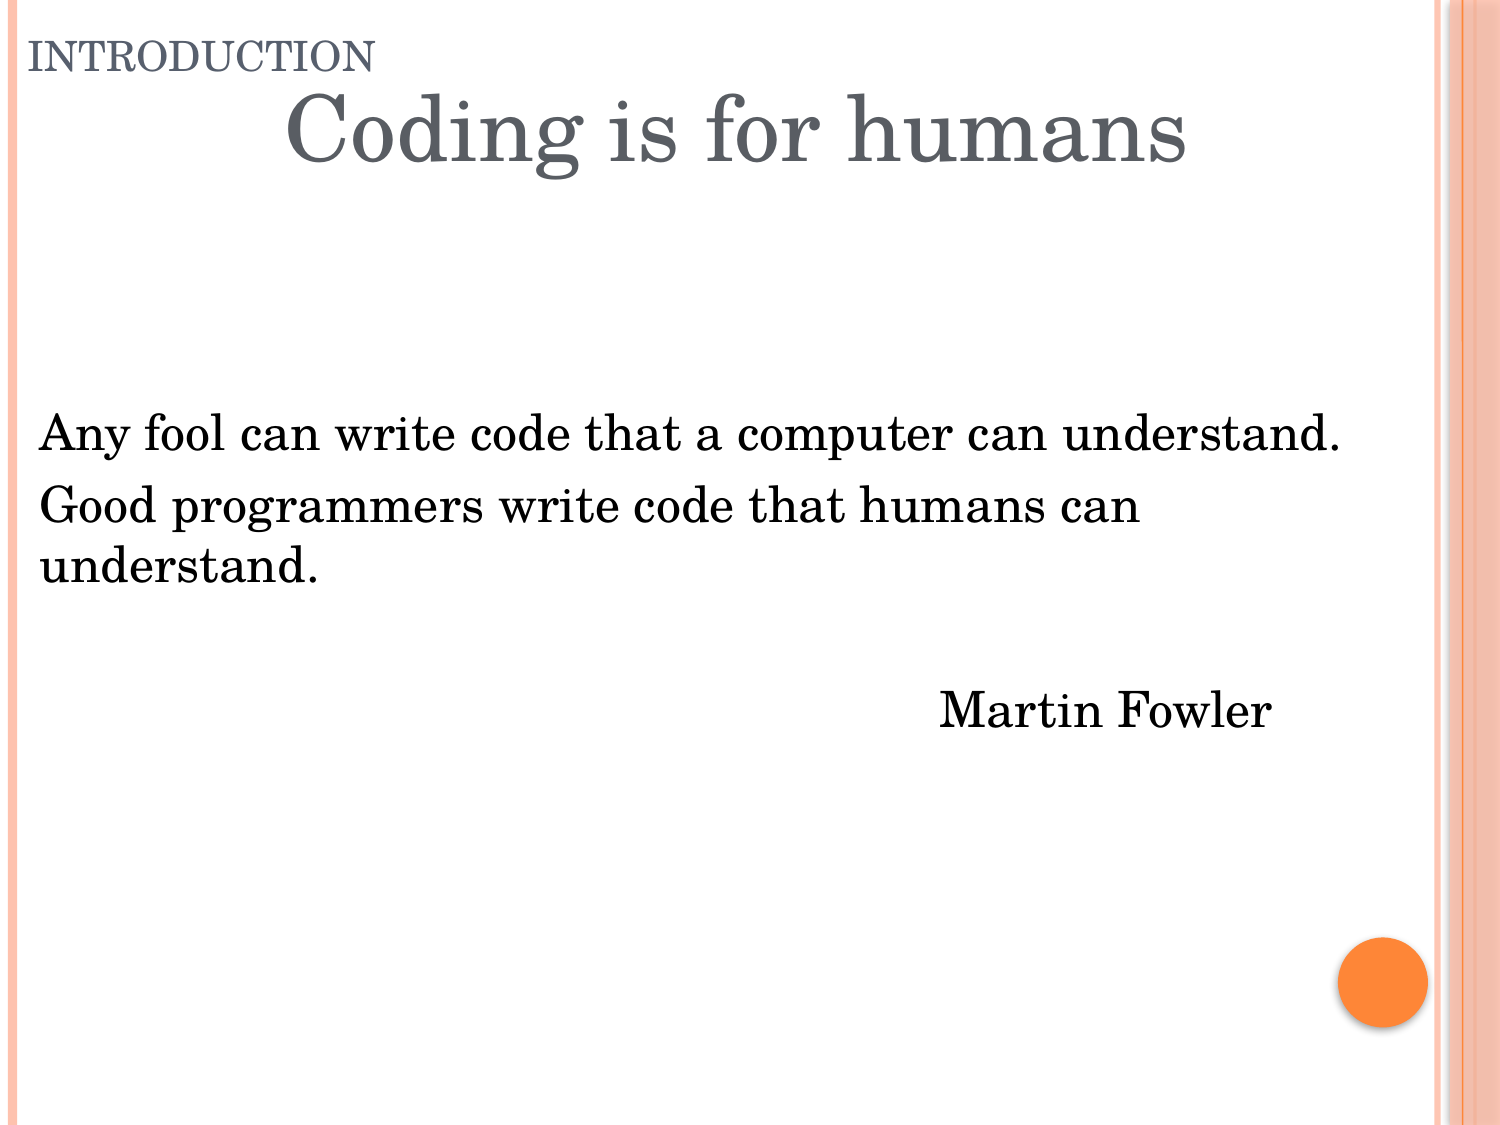

# Introduction
Coding is for humans

Any fool can write code that a computer can understand.
Good programmers write code that humans can understand.

						Martin Fowler